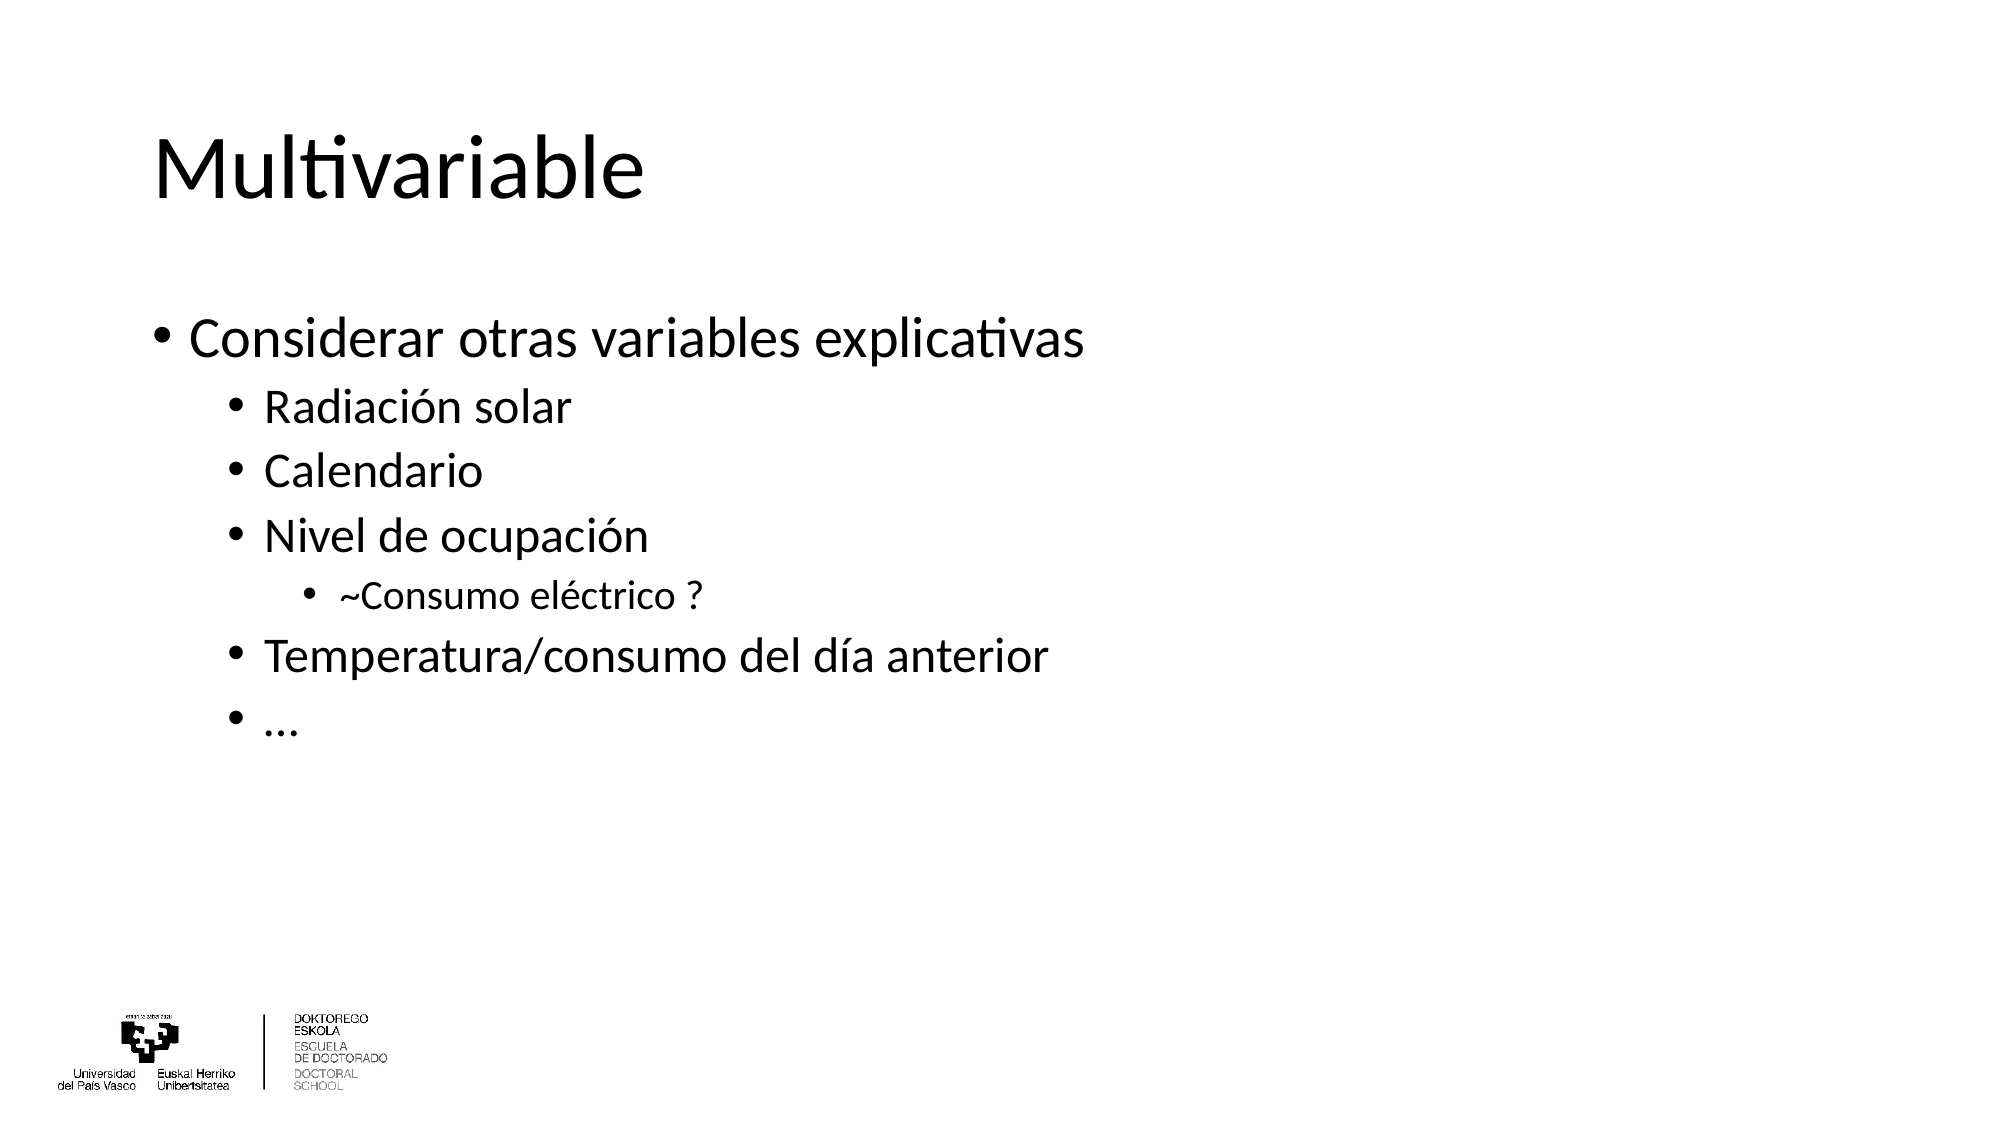

# Multivariable
Considerar otras variables explicativas
Radiación solar
Calendario
Nivel de ocupación
~Consumo eléctrico ?
Temperatura/consumo del día anterior
…